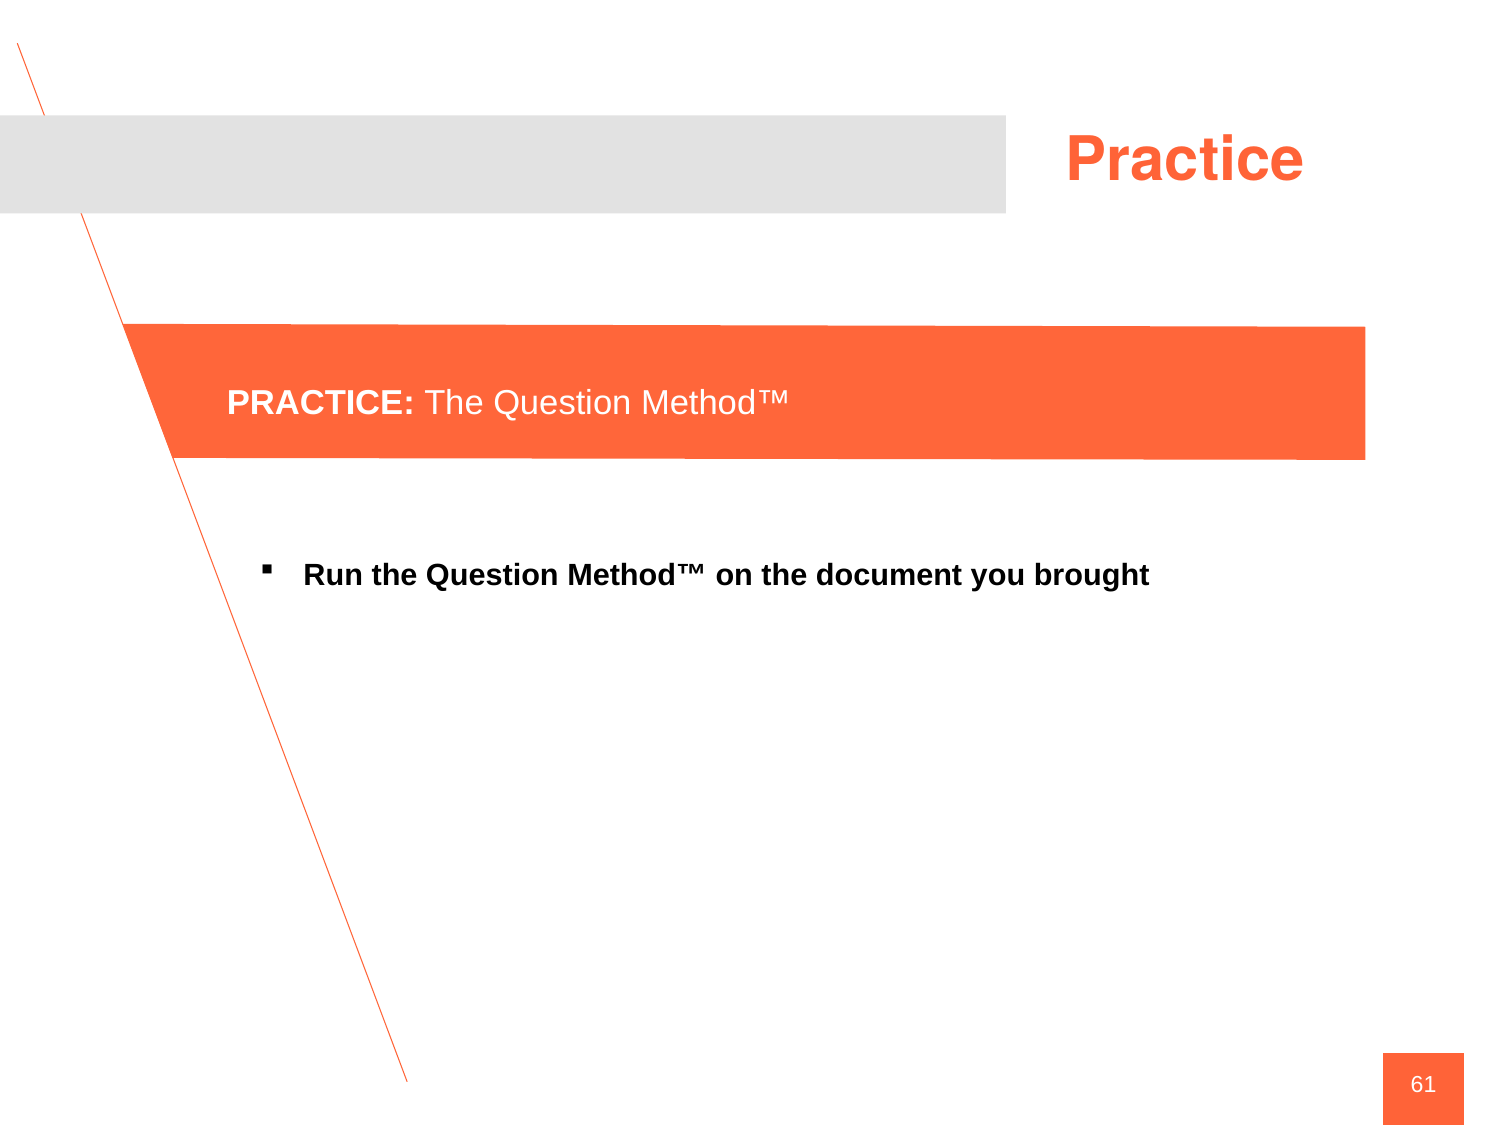

Practice

PRACTICE: The Question Method™

Run the Question Method™ on the document you brought